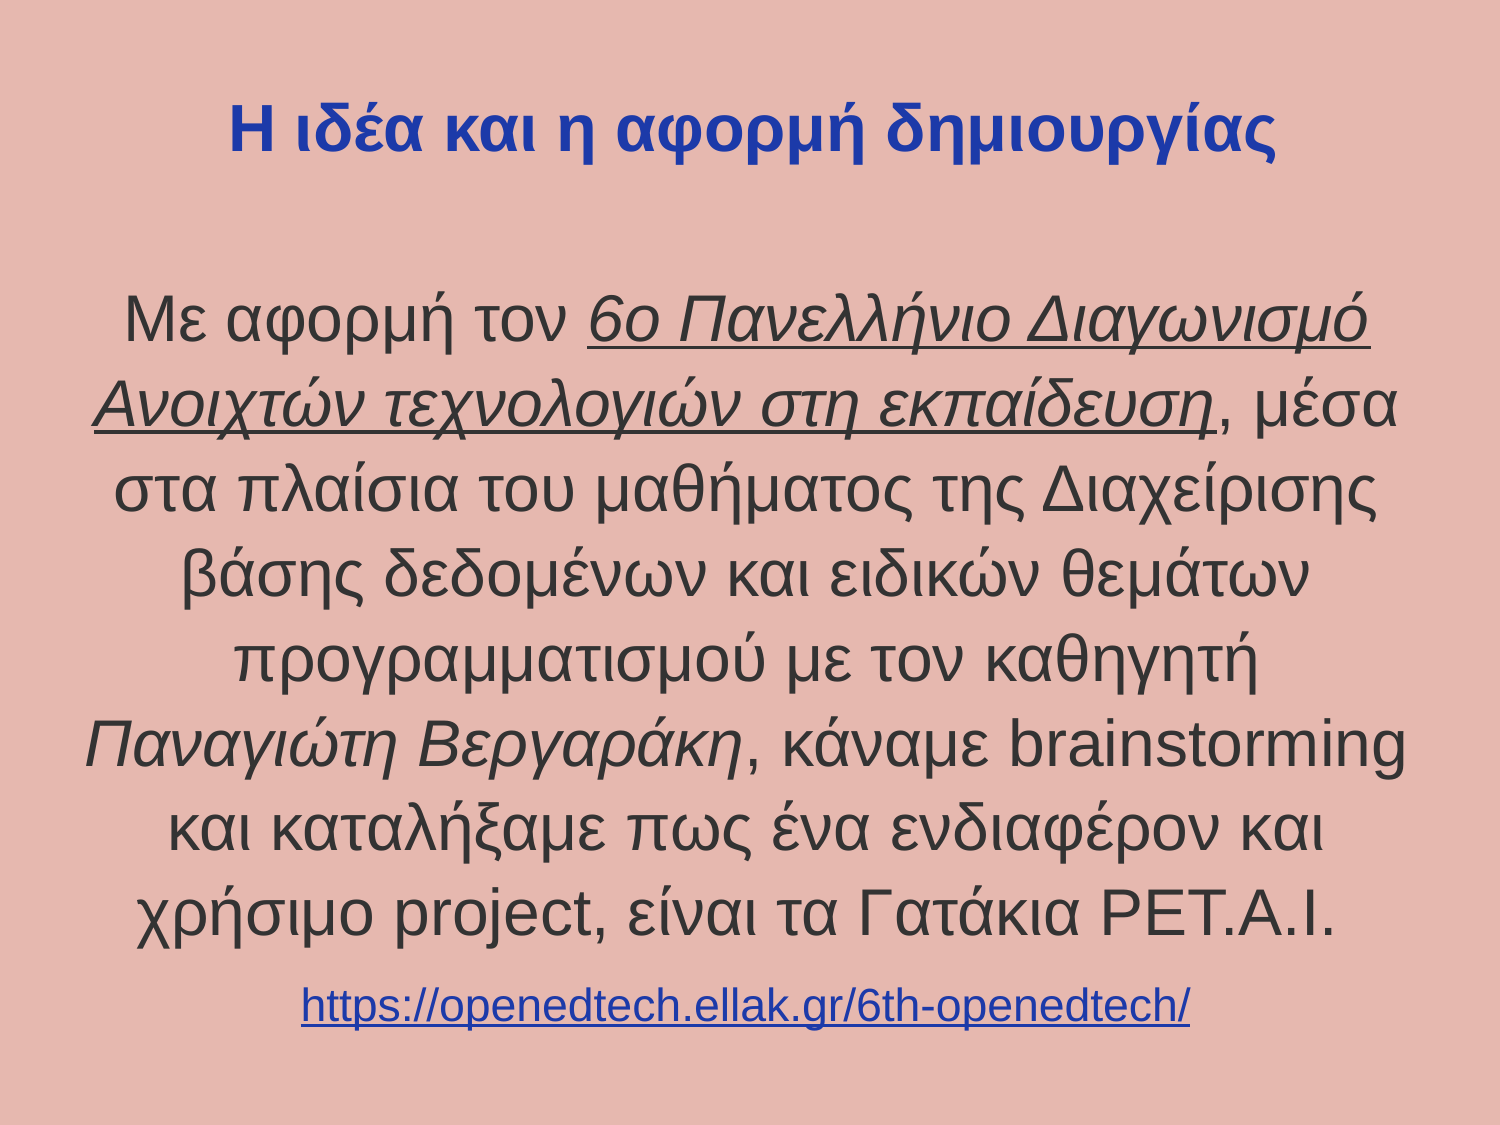

# Η ιδέα και η αφορμή δημιουργίας
Με αφορμή τον 6ο Πανελλήνιο Διαγωνισμό Ανοιχτών τεχνολογιών στη εκπαίδευση, μέσα στα πλαίσια του μαθήματος της Διαχείρισης βάσης δεδομένων και ειδικών θεμάτων προγραμματισμού με τον καθηγητή Παναγιώτη Βεργαράκη, κάναμε brainstorming και καταλήξαμε πως ένα ενδιαφέρον και χρήσιμο project, είναι τα Γατάκια PET.A.I.
https://openedtech.ellak.gr/6th-openedtech/